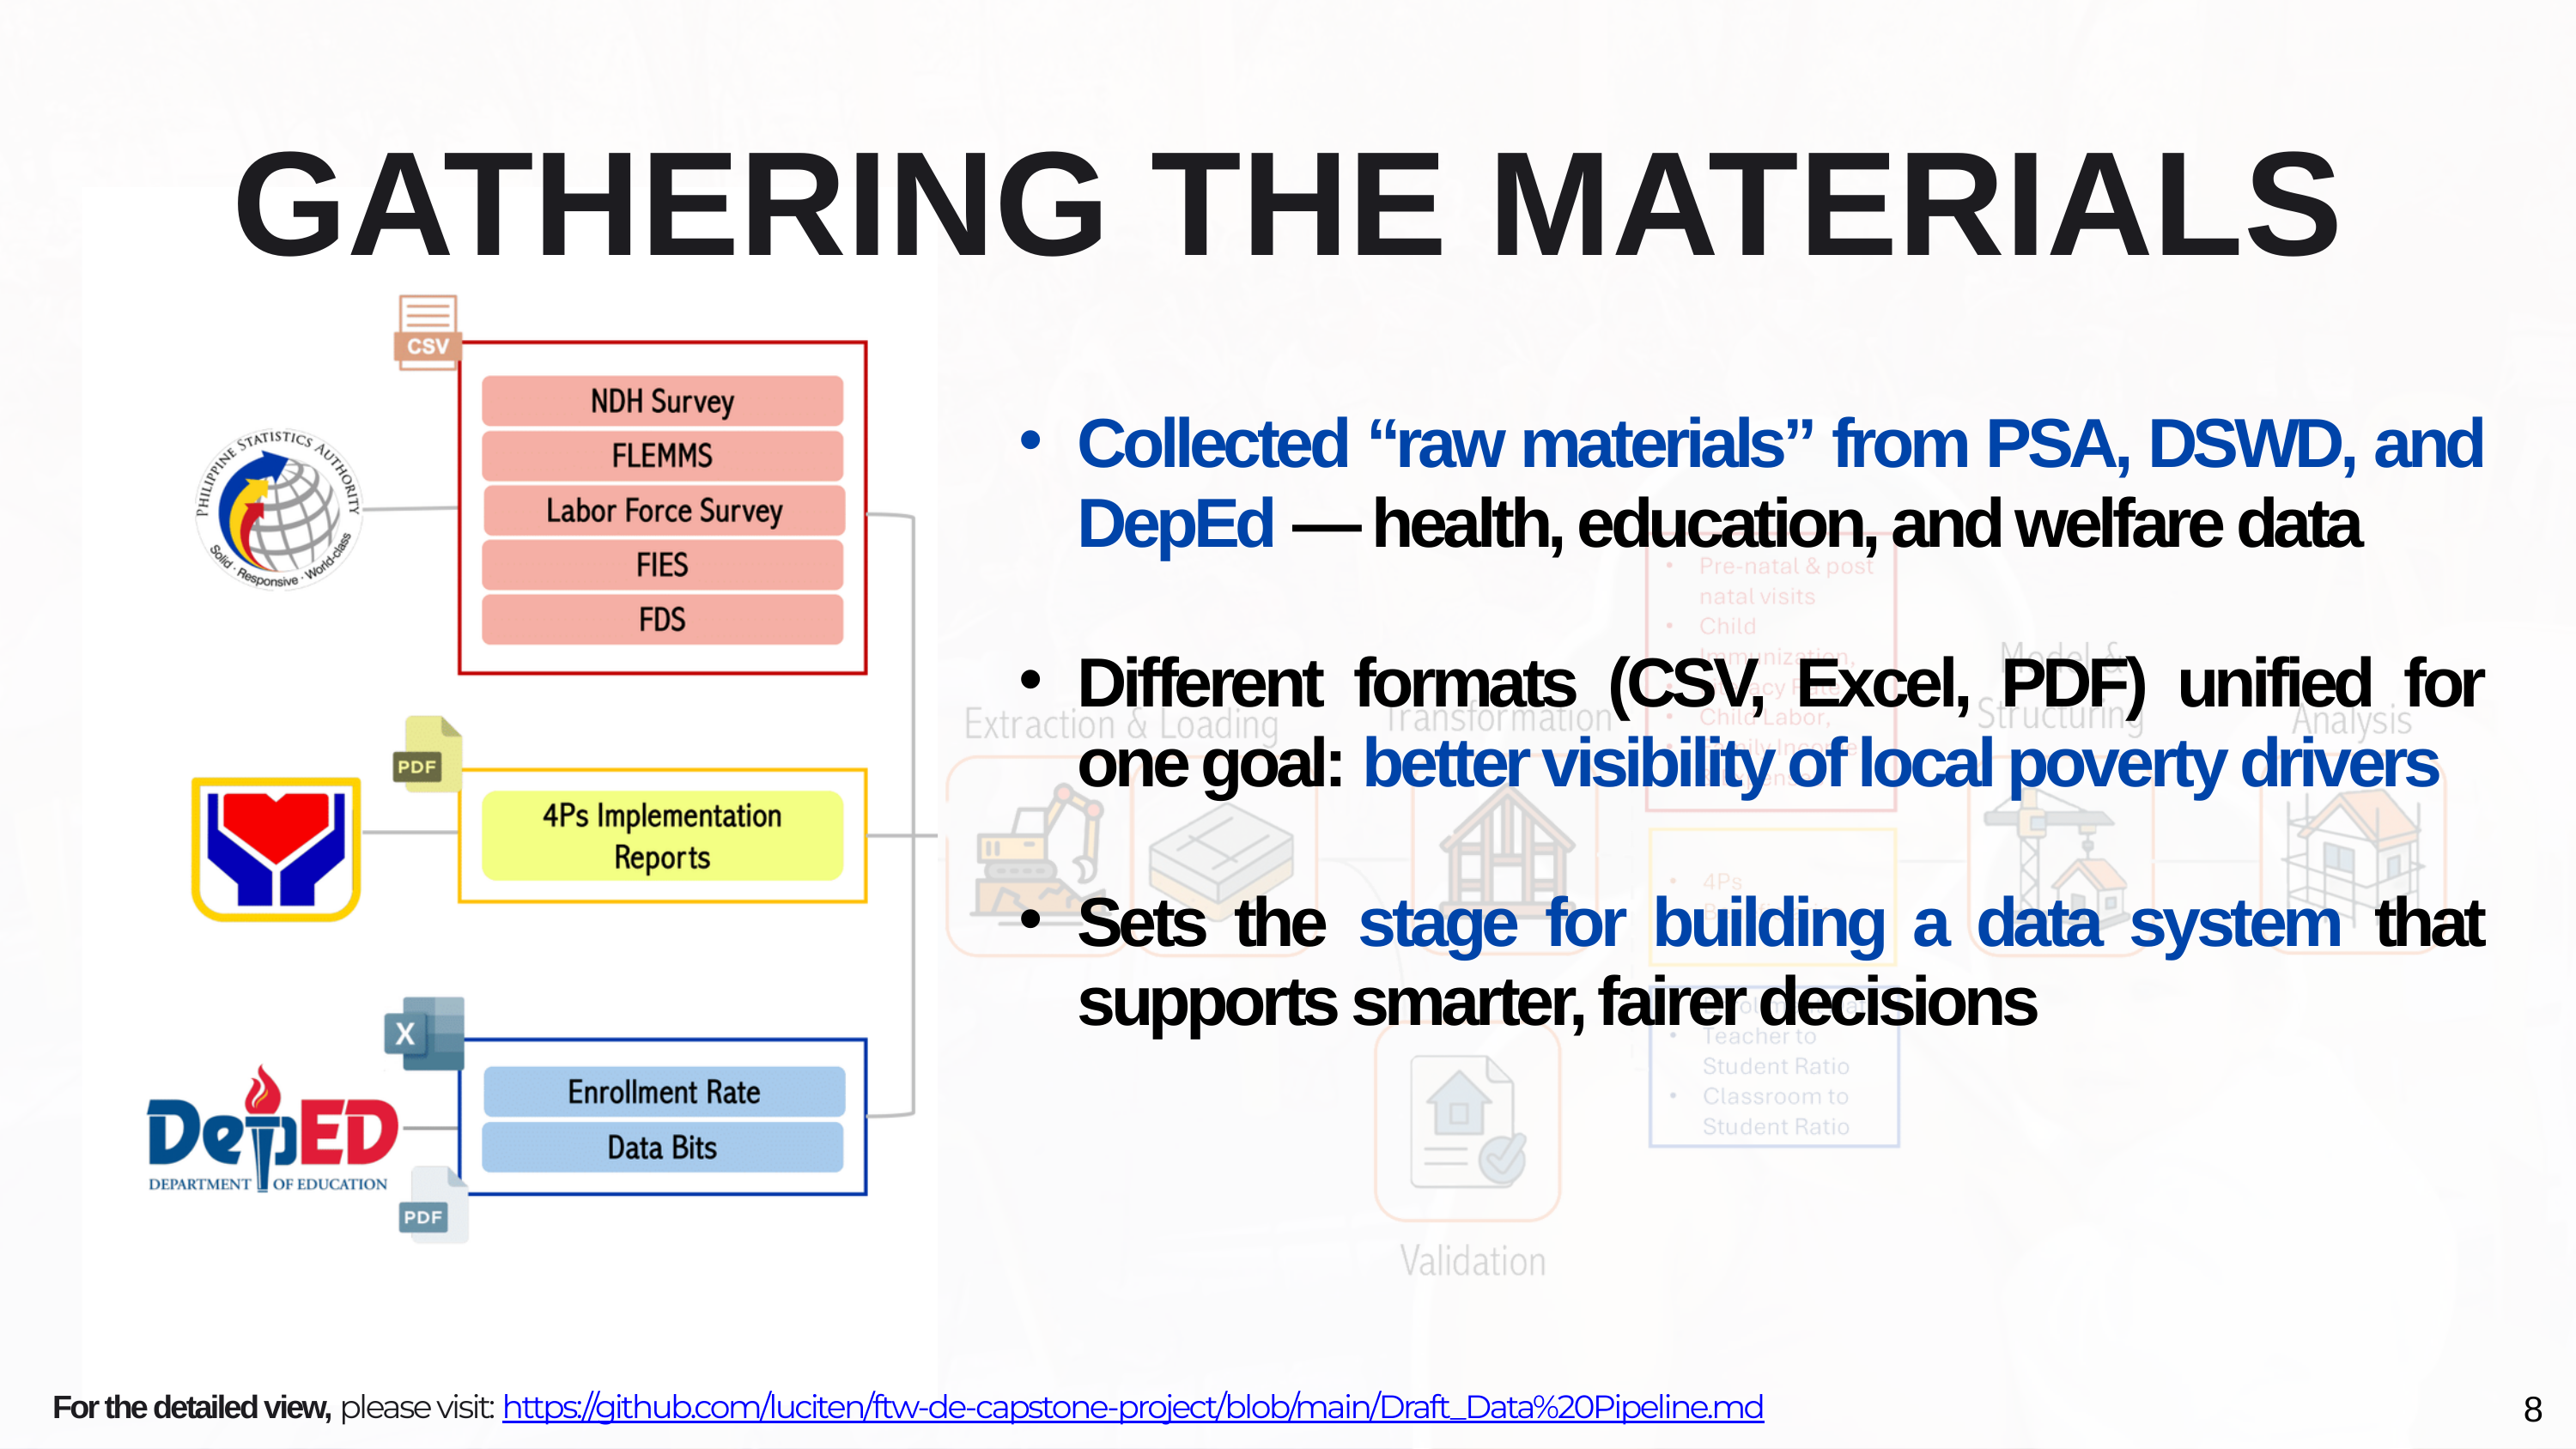

GATHERING THE MATERIALS

Collected “raw materials” from PSA, DSWD, and DepEd — health, education, and welfare data

Different formats (CSV, Excel, PDF) unified for one goal: better visibility of local poverty drivers

Sets the stage for building a data system that supports smarter, fairer decisions
8
For the detailed view, please visit: https://github.com/luciten/ftw-de-capstone-project/blob/main/Draft_Data%20Pipeline.md